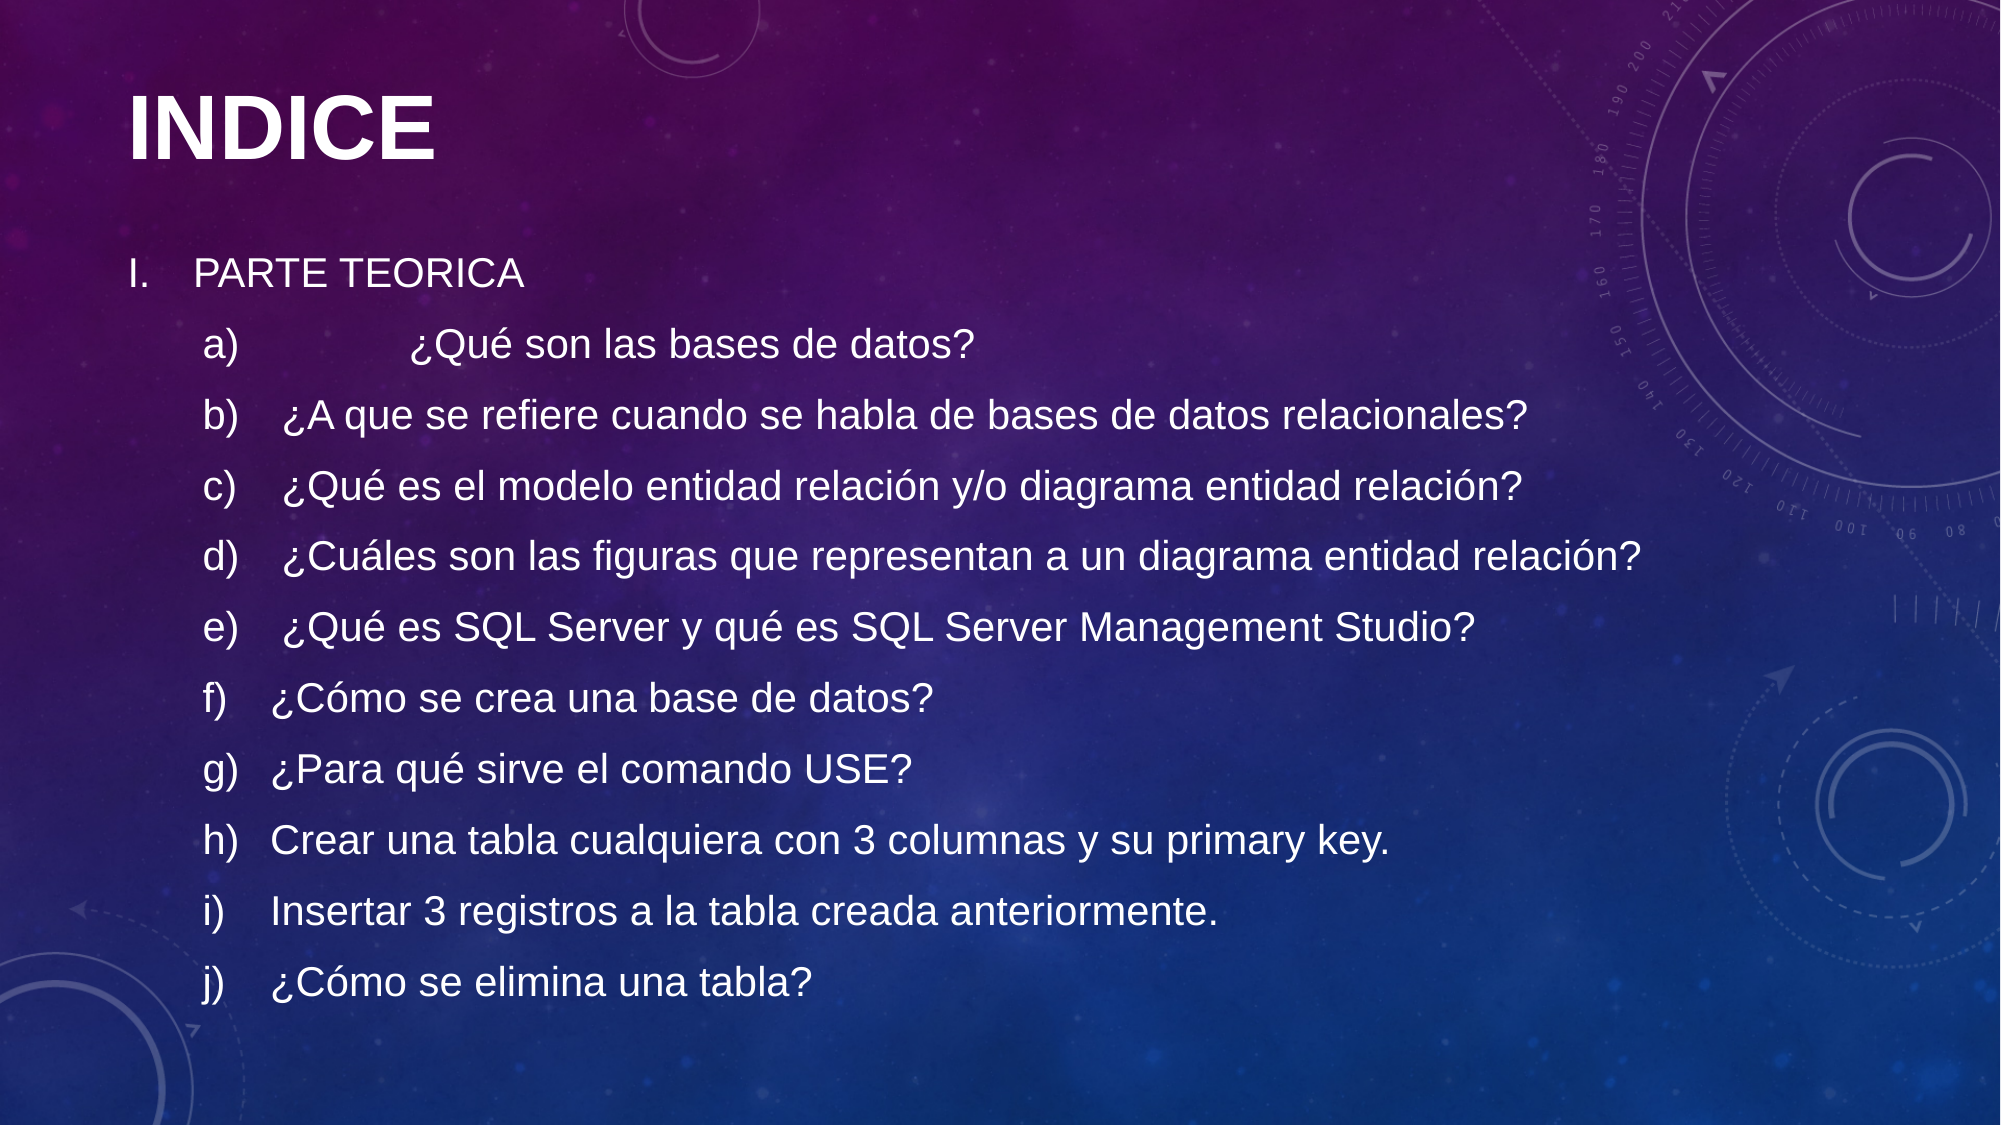

# INDICE
PARTE TEORICA
	¿Qué son las bases de datos?
  ¿A que se refiere cuando se habla de bases de datos relacionales?
  ¿Qué es el modelo entidad relación y/o diagrama entidad relación?
  ¿Cuáles son las figuras que representan a un diagrama entidad relación?
  ¿Qué es SQL Server y qué es SQL Server Management Studio?
 ¿Cómo se crea una base de datos?
 ¿Para qué sirve el comando USE?
 Crear una tabla cualquiera con 3 columnas y su primary key.
 Insertar 3 registros a la tabla creada anteriormente.
 ¿Cómo se elimina una tabla?